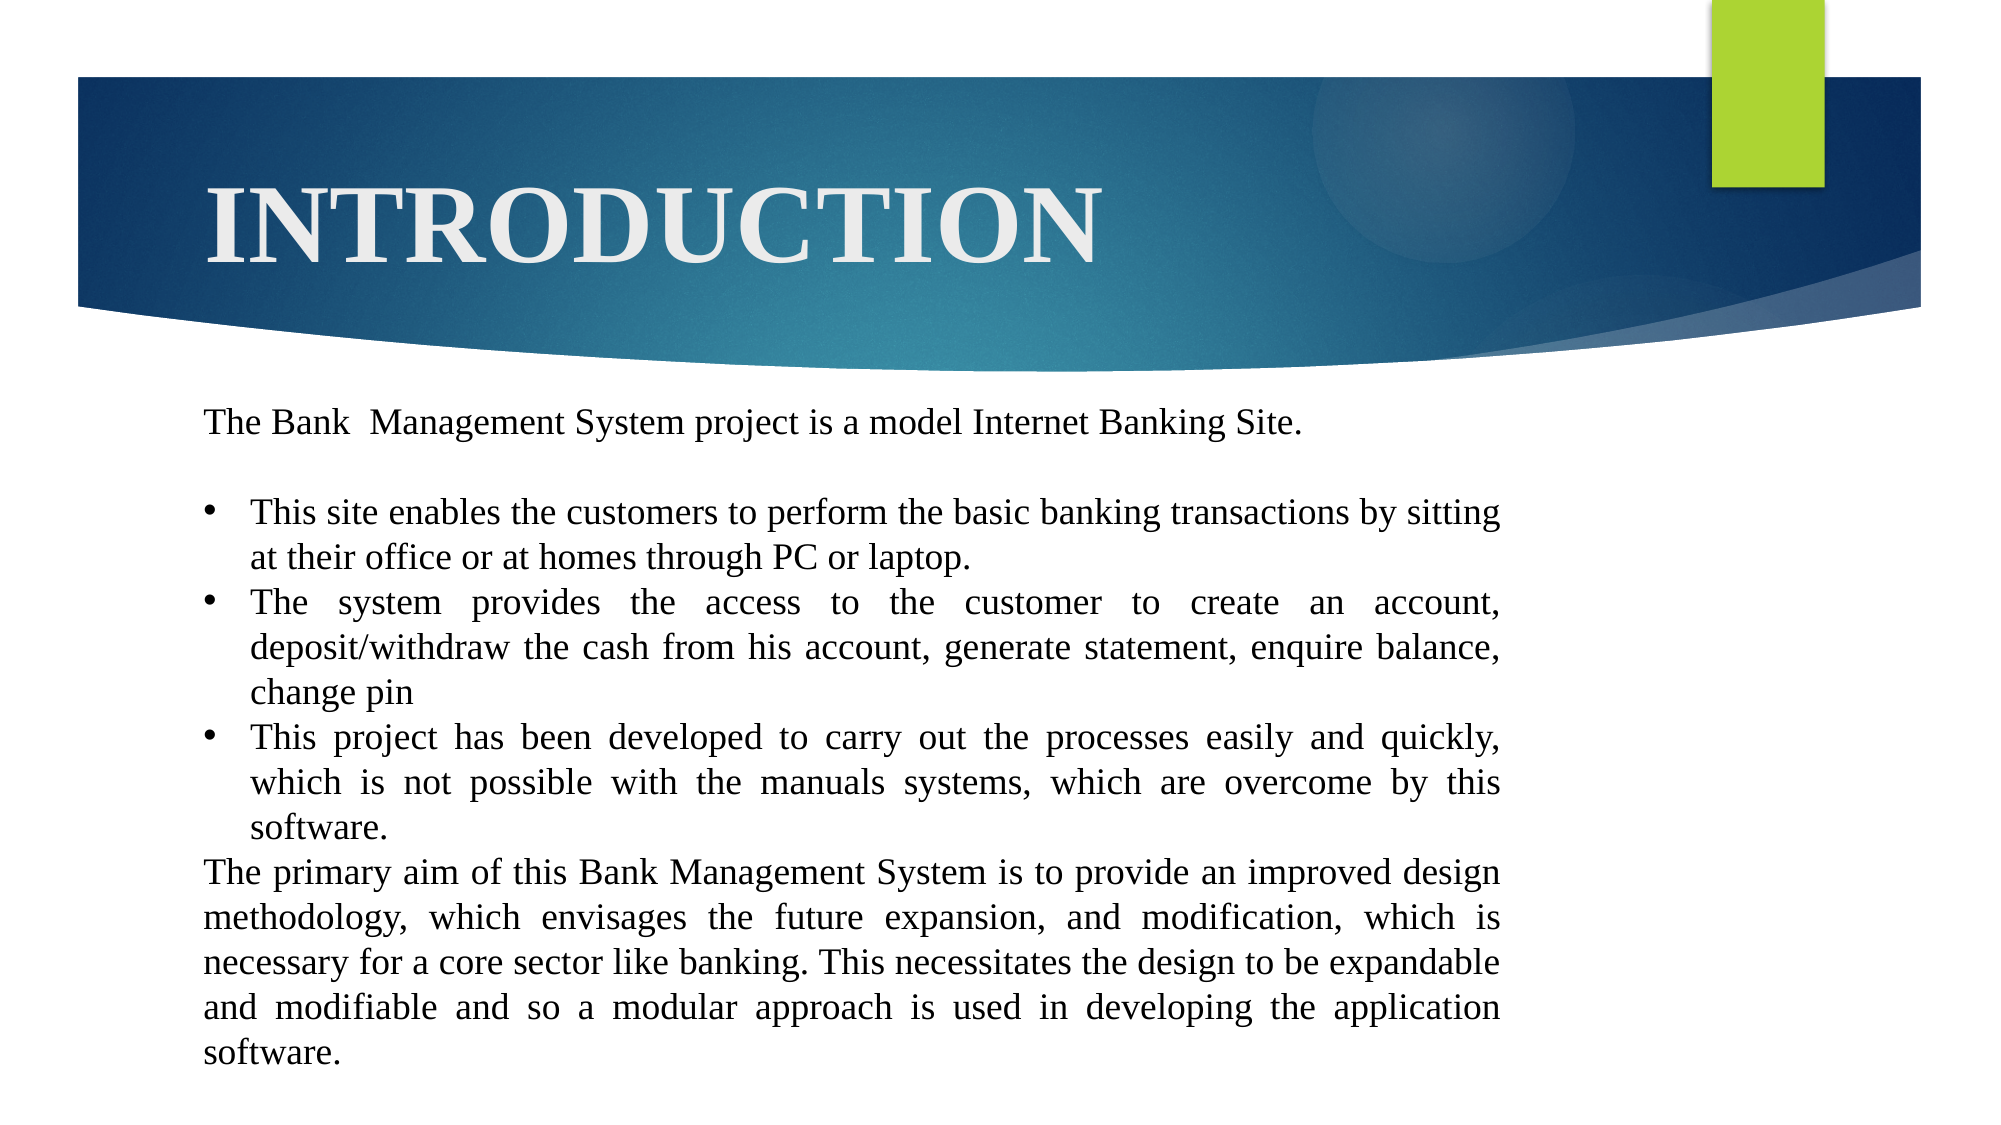

# INTRODUCTION
The Bank  Management System project is a model Internet Banking Site.

This site enables the customers to perform the basic banking transactions by sitting at their office or at homes through PC or laptop.
The system provides the access to the customer to create an account, deposit/withdraw the cash from his account, generate statement, enquire balance, change pin
This project has been developed to carry out the processes easily and quickly, which is not possible with the manuals systems, which are overcome by this software.
The primary aim of this Bank Management System is to provide an improved design methodology, which envisages the future expansion, and modification, which is necessary for a core sector like banking. This necessitates the design to be expandable and modifiable and so a modular approach is used in developing the application software.